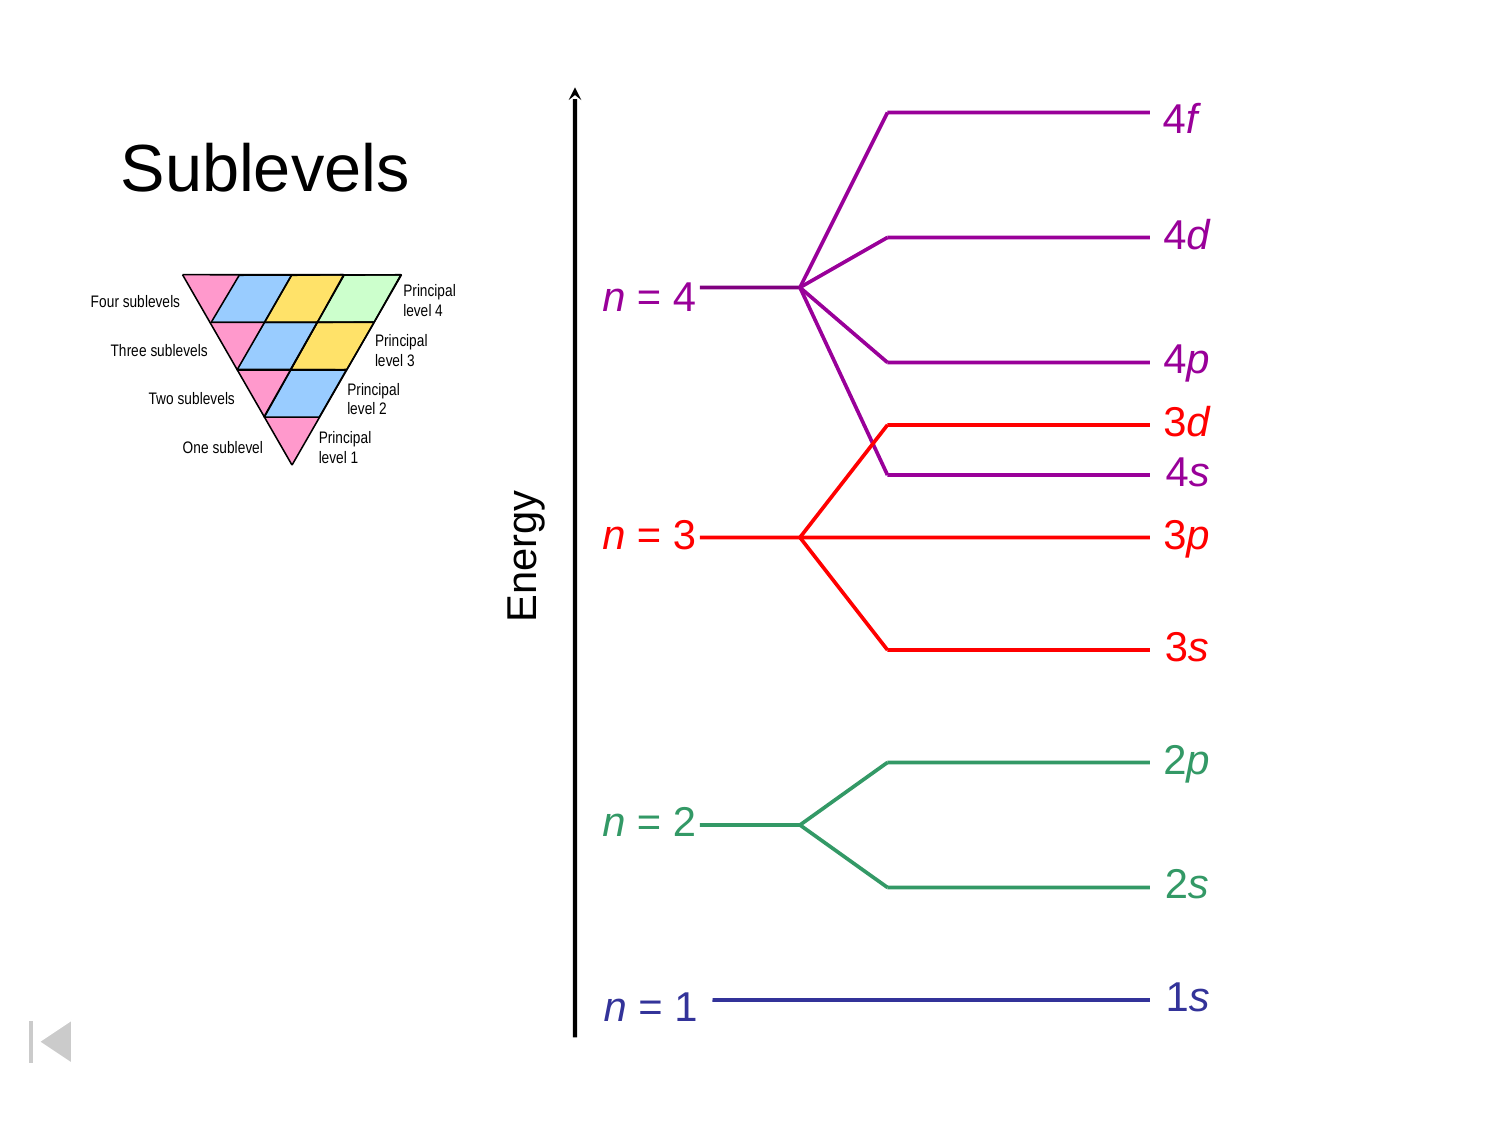

4f

4d

n = 4

4p

4s

Sublevels
Principal
level 4

Four sublevels

Principal
level 3
Three sublevels

Principal
level 2
Two sublevels
3d

n = 3
3p

3s

Principal
level 1
One sublevel
Energy
2p

n = 2

2s

1s
n = 1